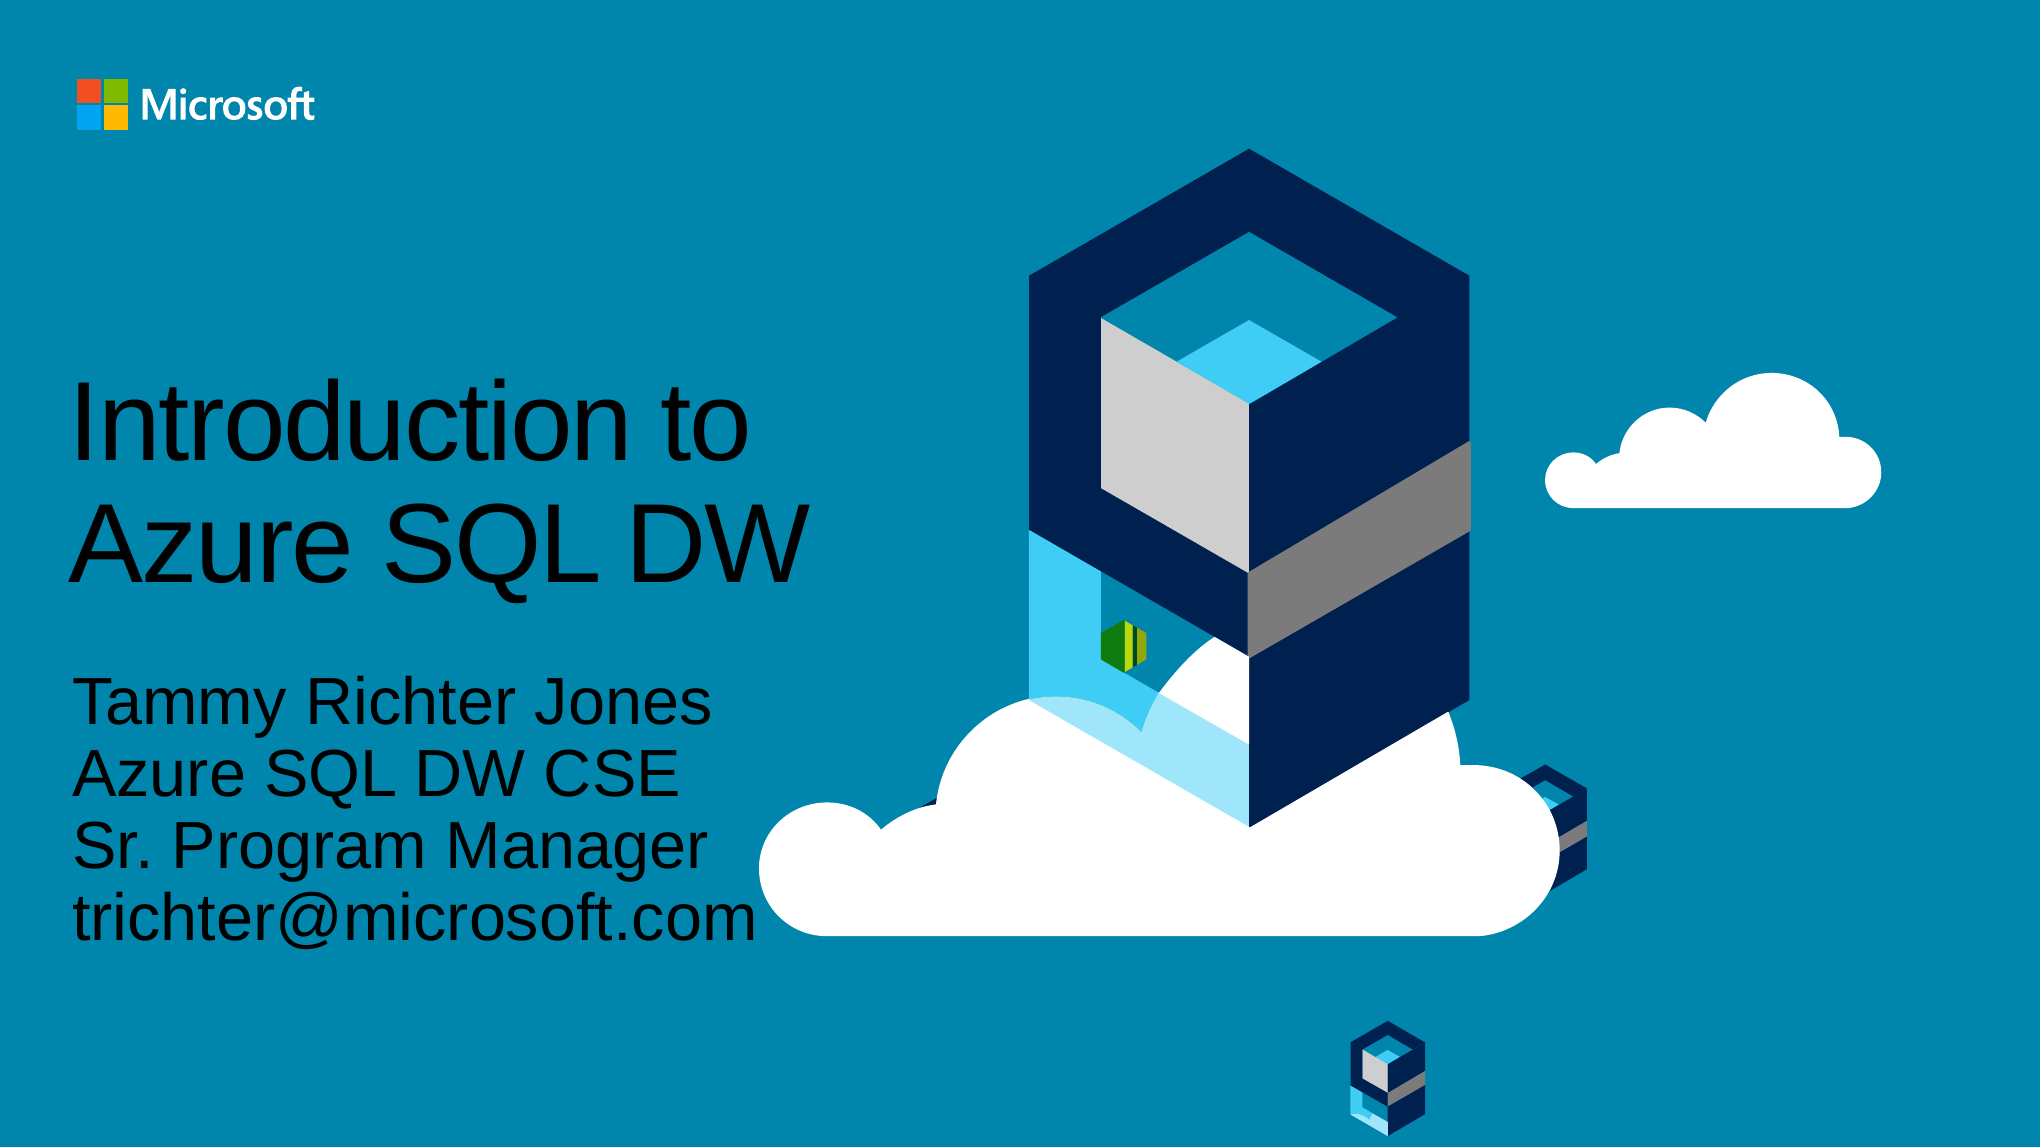

# Introduction to Azure SQL DW
Tammy Richter Jones
Azure SQL DW CSE
Sr. Program Manager
trichter@microsoft.com